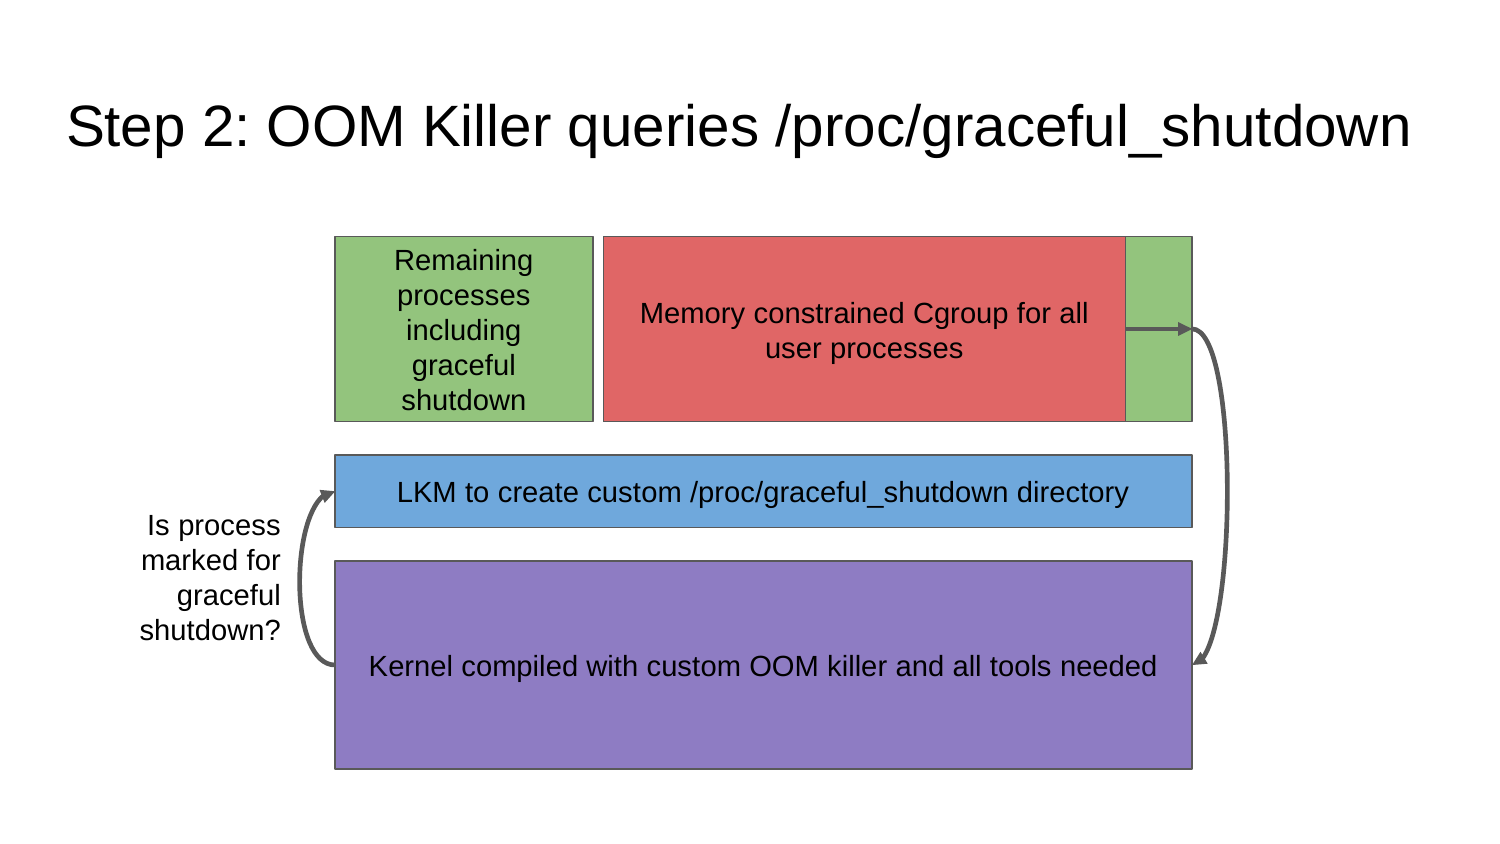

# Step 2: OOM Killer queries /proc/graceful_shutdown
Remaining processes including graceful shutdown
Cgroup for all other user processes
Memory constrained Cgroup for all user processes
LKM to create custom /proc/graceful_shutdown directory
Is process marked for graceful
shutdown?
Kernel compiled with custom OOM killer and all tools needed